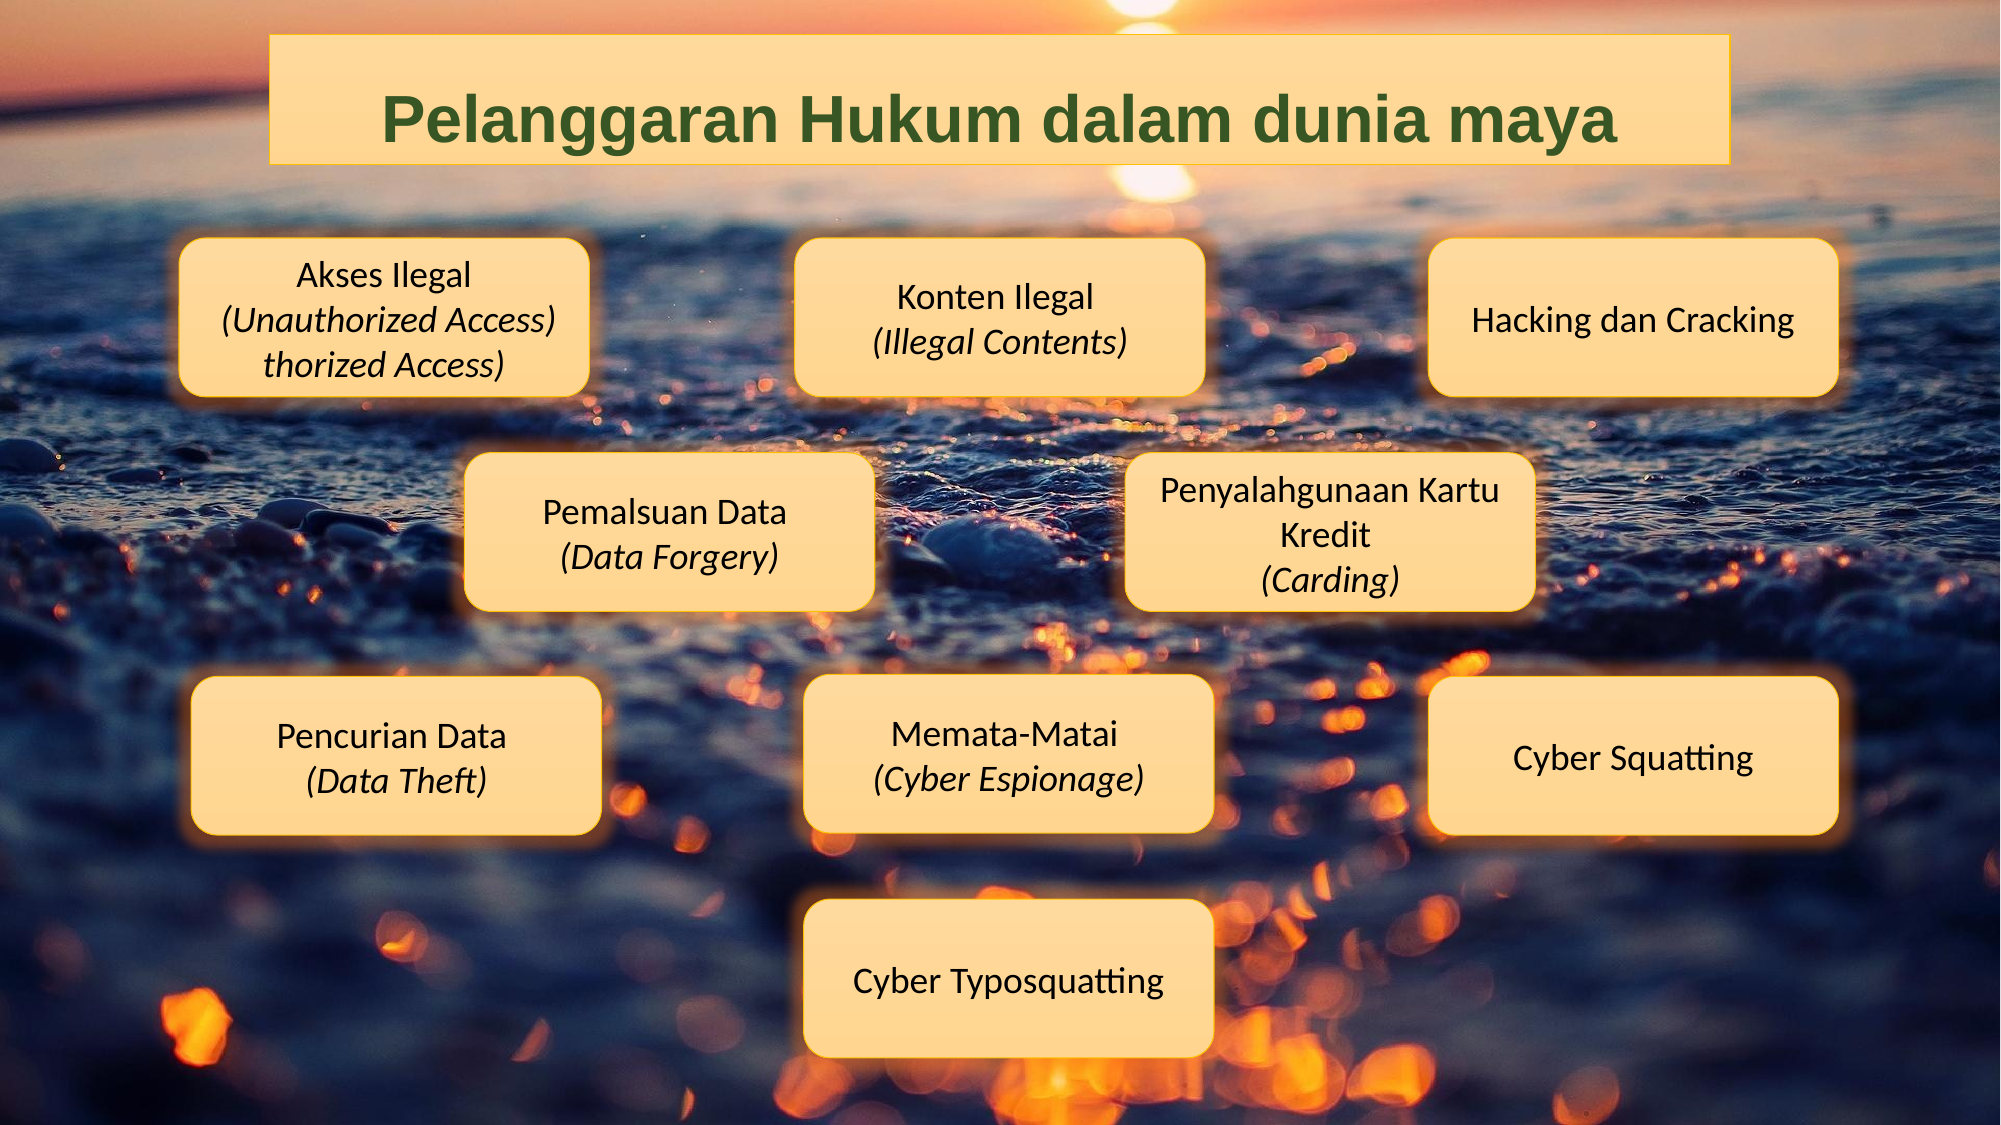

# Pelanggaran Hukum dalam dunia maya
Akses Ilegal
 (Unauthorized Access)
thorized Access)

Konten Ilegal
(Illegal Contents)

Hacking dan Cracking

Pemalsuan Data
(Data Forgery)

Penyalahgunaan Kartu Kredit
(Carding)

Memata-Matai
(Cyber Espionage)

Pencurian Data
(Data Theft)

Cyber Squatting

Cyber Typosquatting